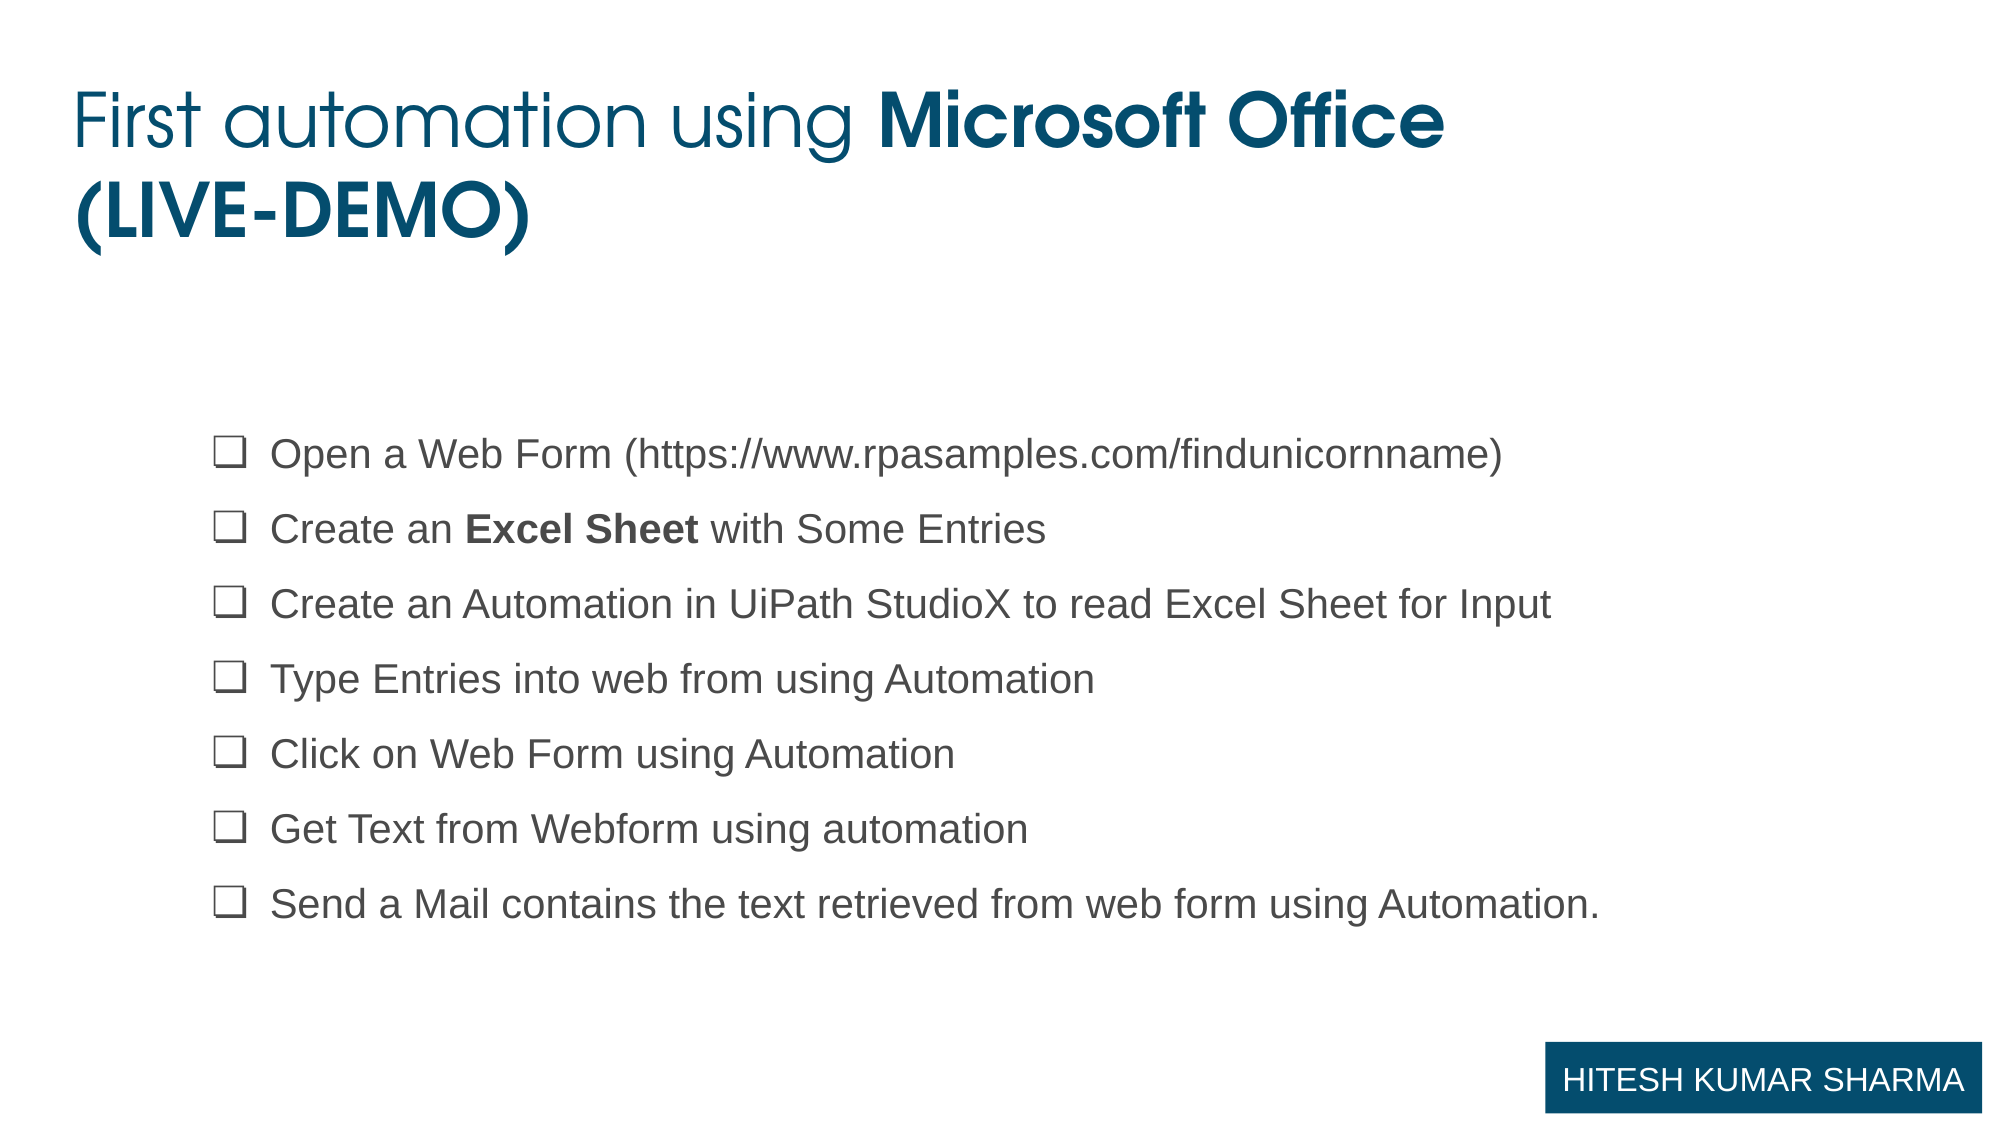

First automation using Microsoft Office
(LIVE-DEMO)

Open a Web Form (https://www.rpasamples.com/findunicornname)
Create an Excel Sheet with Some Entries
Create an Automation in UiPath StudioX to read Excel Sheet for Input
Type Entries into web from using Automation
Click on Web Form using Automation
Get Text from Webform using automation
Send a Mail contains the text retrieved from web form using Automation.
HITESH KUMAR SHARMA
11/1/2022
10